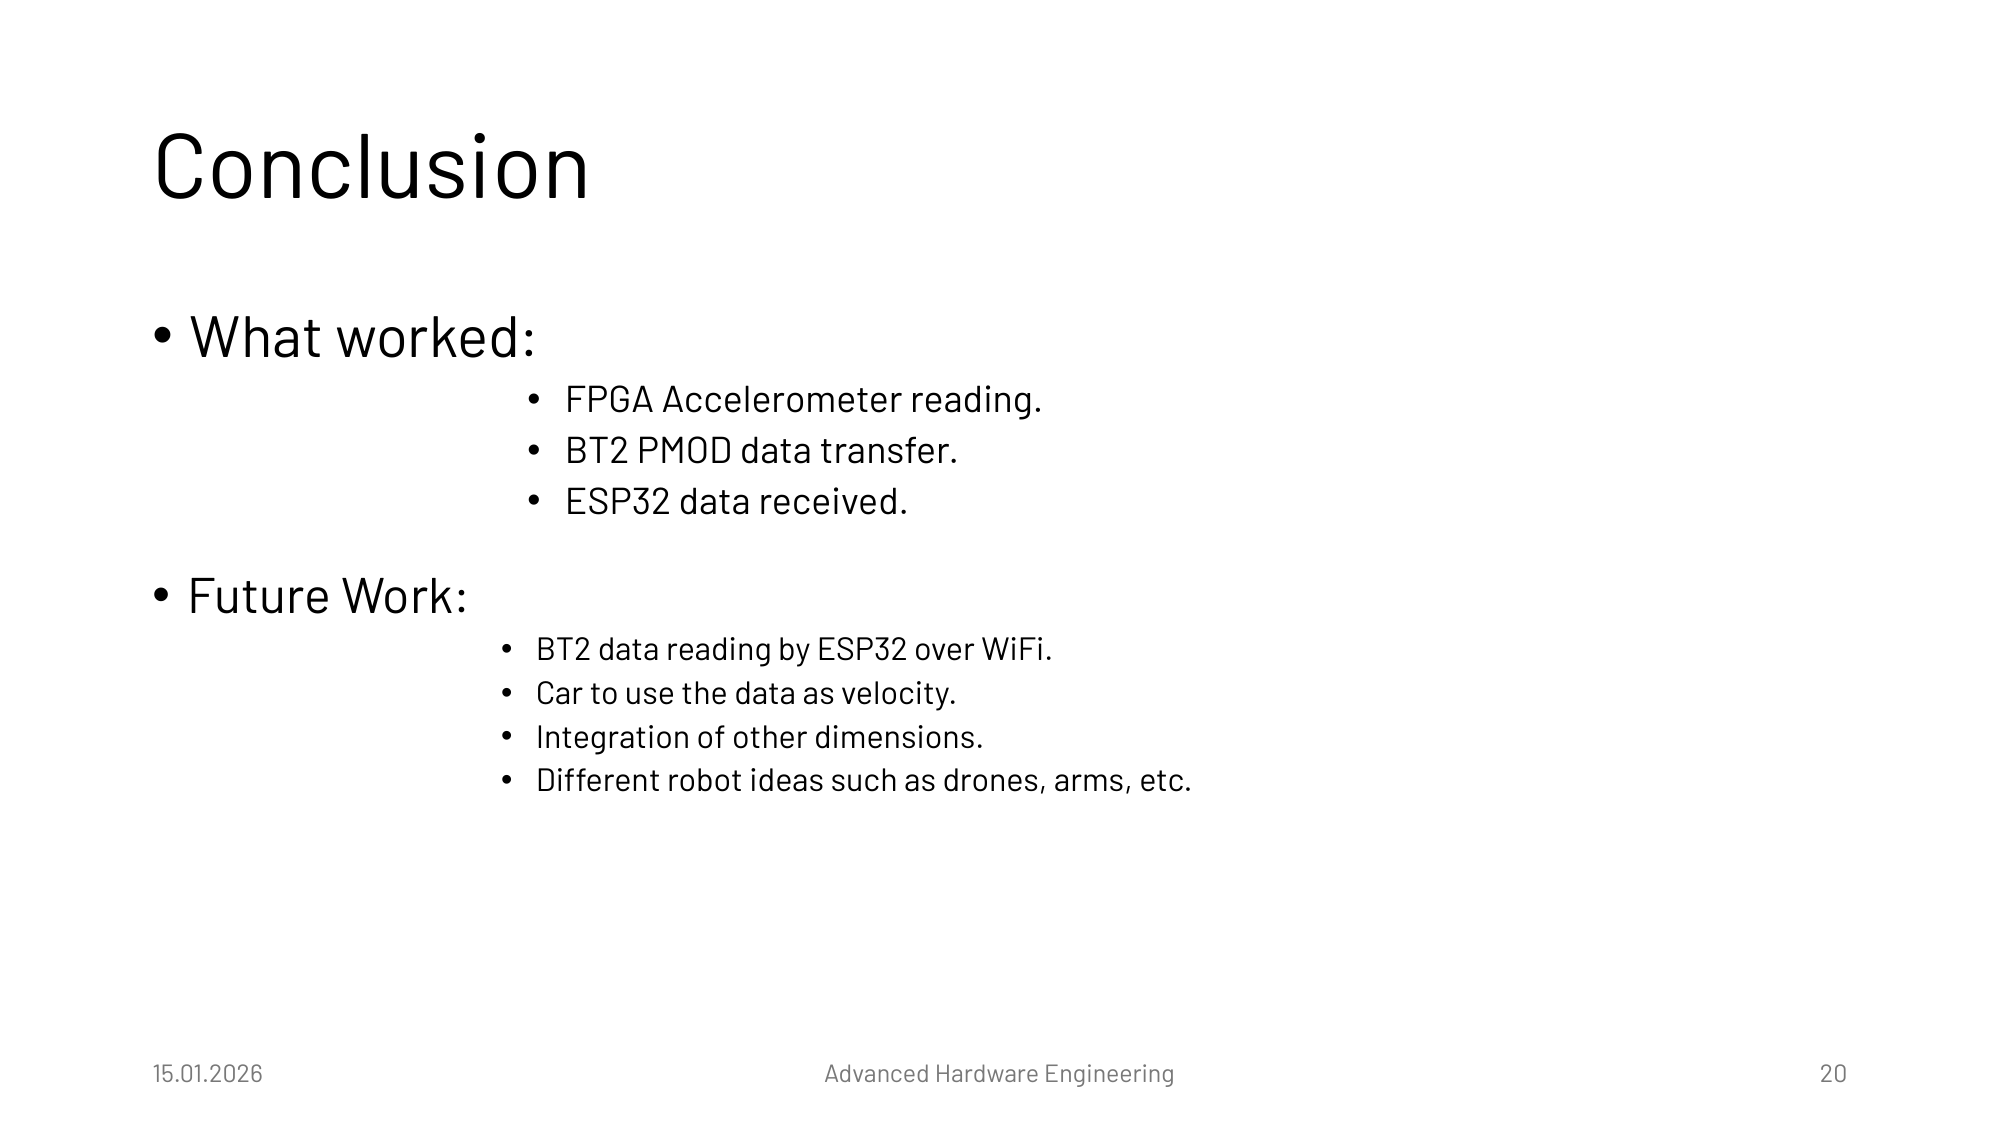

# Conclusion
What worked:
FPGA Accelerometer reading.
BT2 PMOD data transfer.
ESP32 data received.

Future Work:
BT2 data reading by ESP32 over WiFi.
Car to use the data as velocity.
Integration of other dimensions.
Different robot ideas such as drones, arms, etc.

15.01.2026
Advanced Hardware Engineering
20